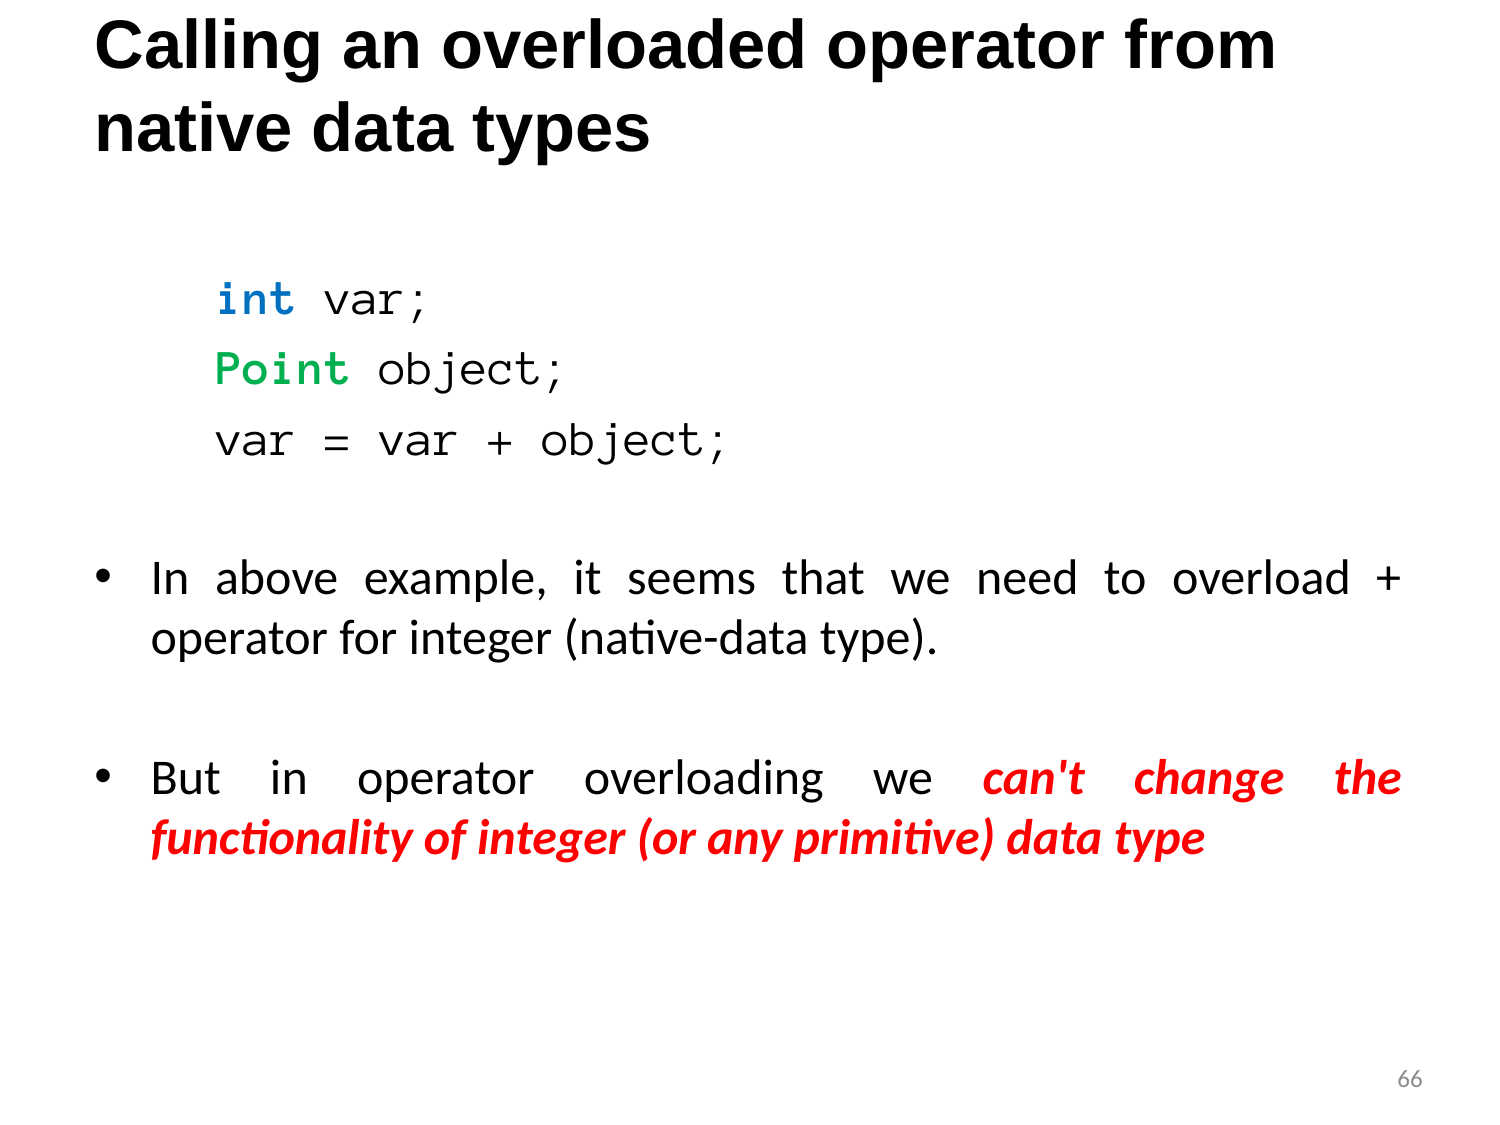

# Calling an overloaded operator from native data types

	int var;
	Point object;
	var = var + object;

In above example, it seems that we need to overload + operator for integer (native-data type).

But in operator overloading we can't change the functionality of integer (or any primitive) data type

66